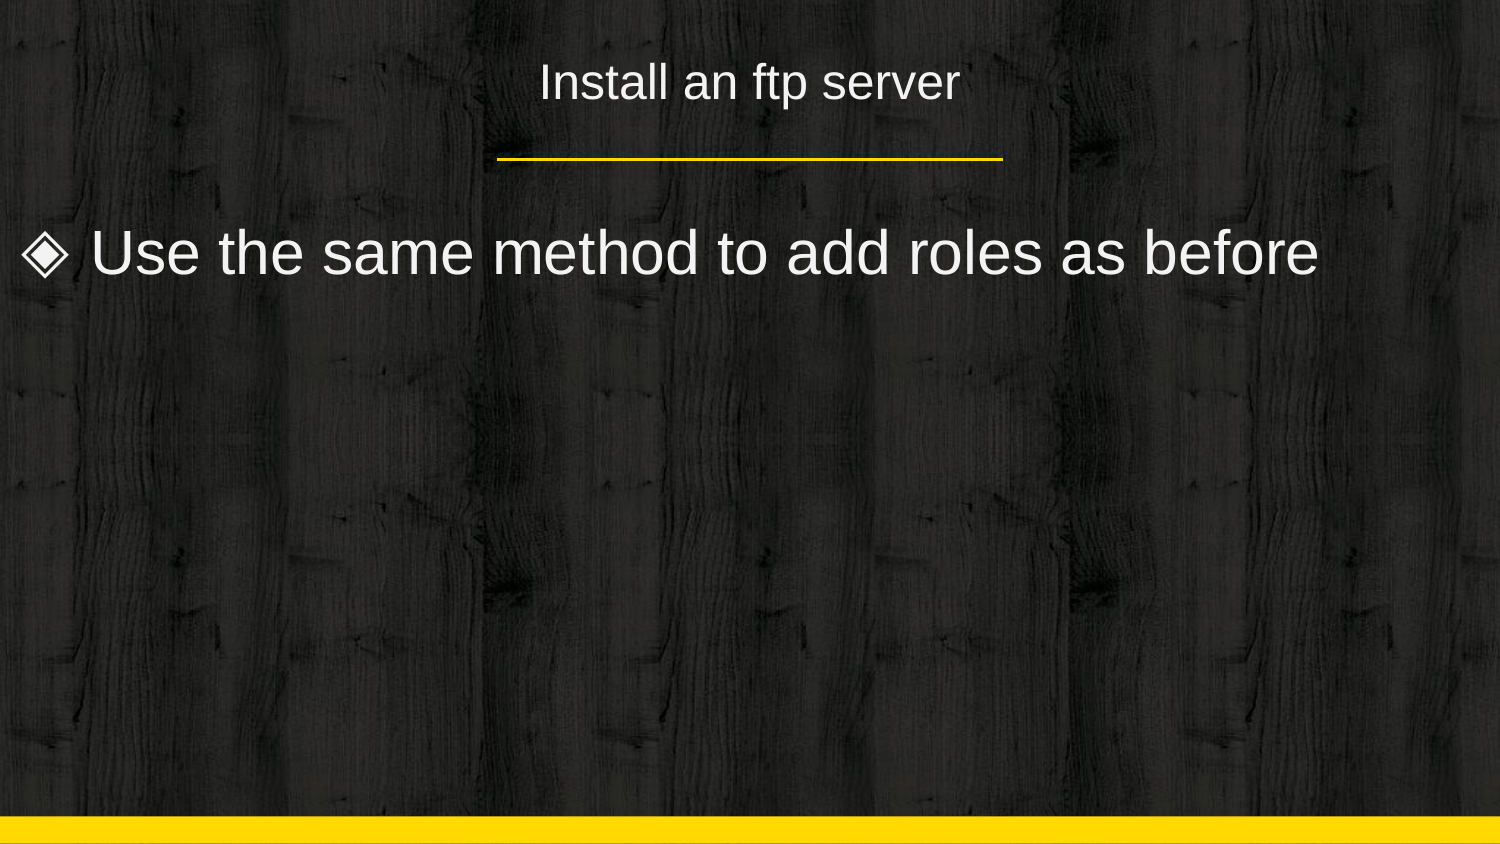

# Install an ftp server
Use the same method to add roles as before